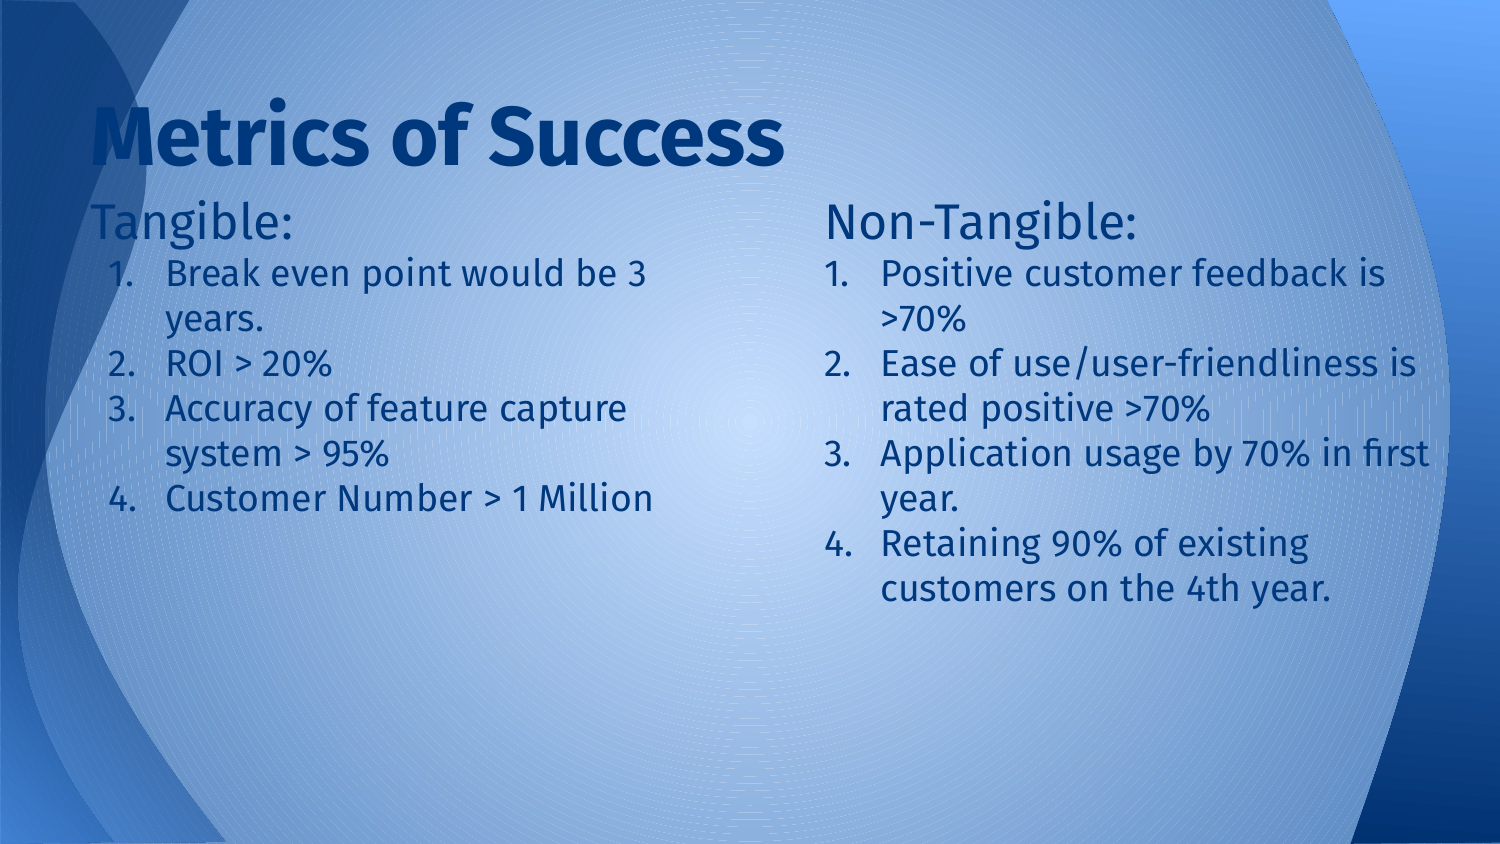

# Metrics of Success
Tangible:
Break even point would be 3 years.
ROI > 20%
Accuracy of feature capture system > 95%
Customer Number > 1 Million
Non-Tangible:
Positive customer feedback is >70%
Ease of use/user-friendliness is rated positive >70%
Application usage by 70% in first year.
Retaining 90% of existing customers on the 4th year.